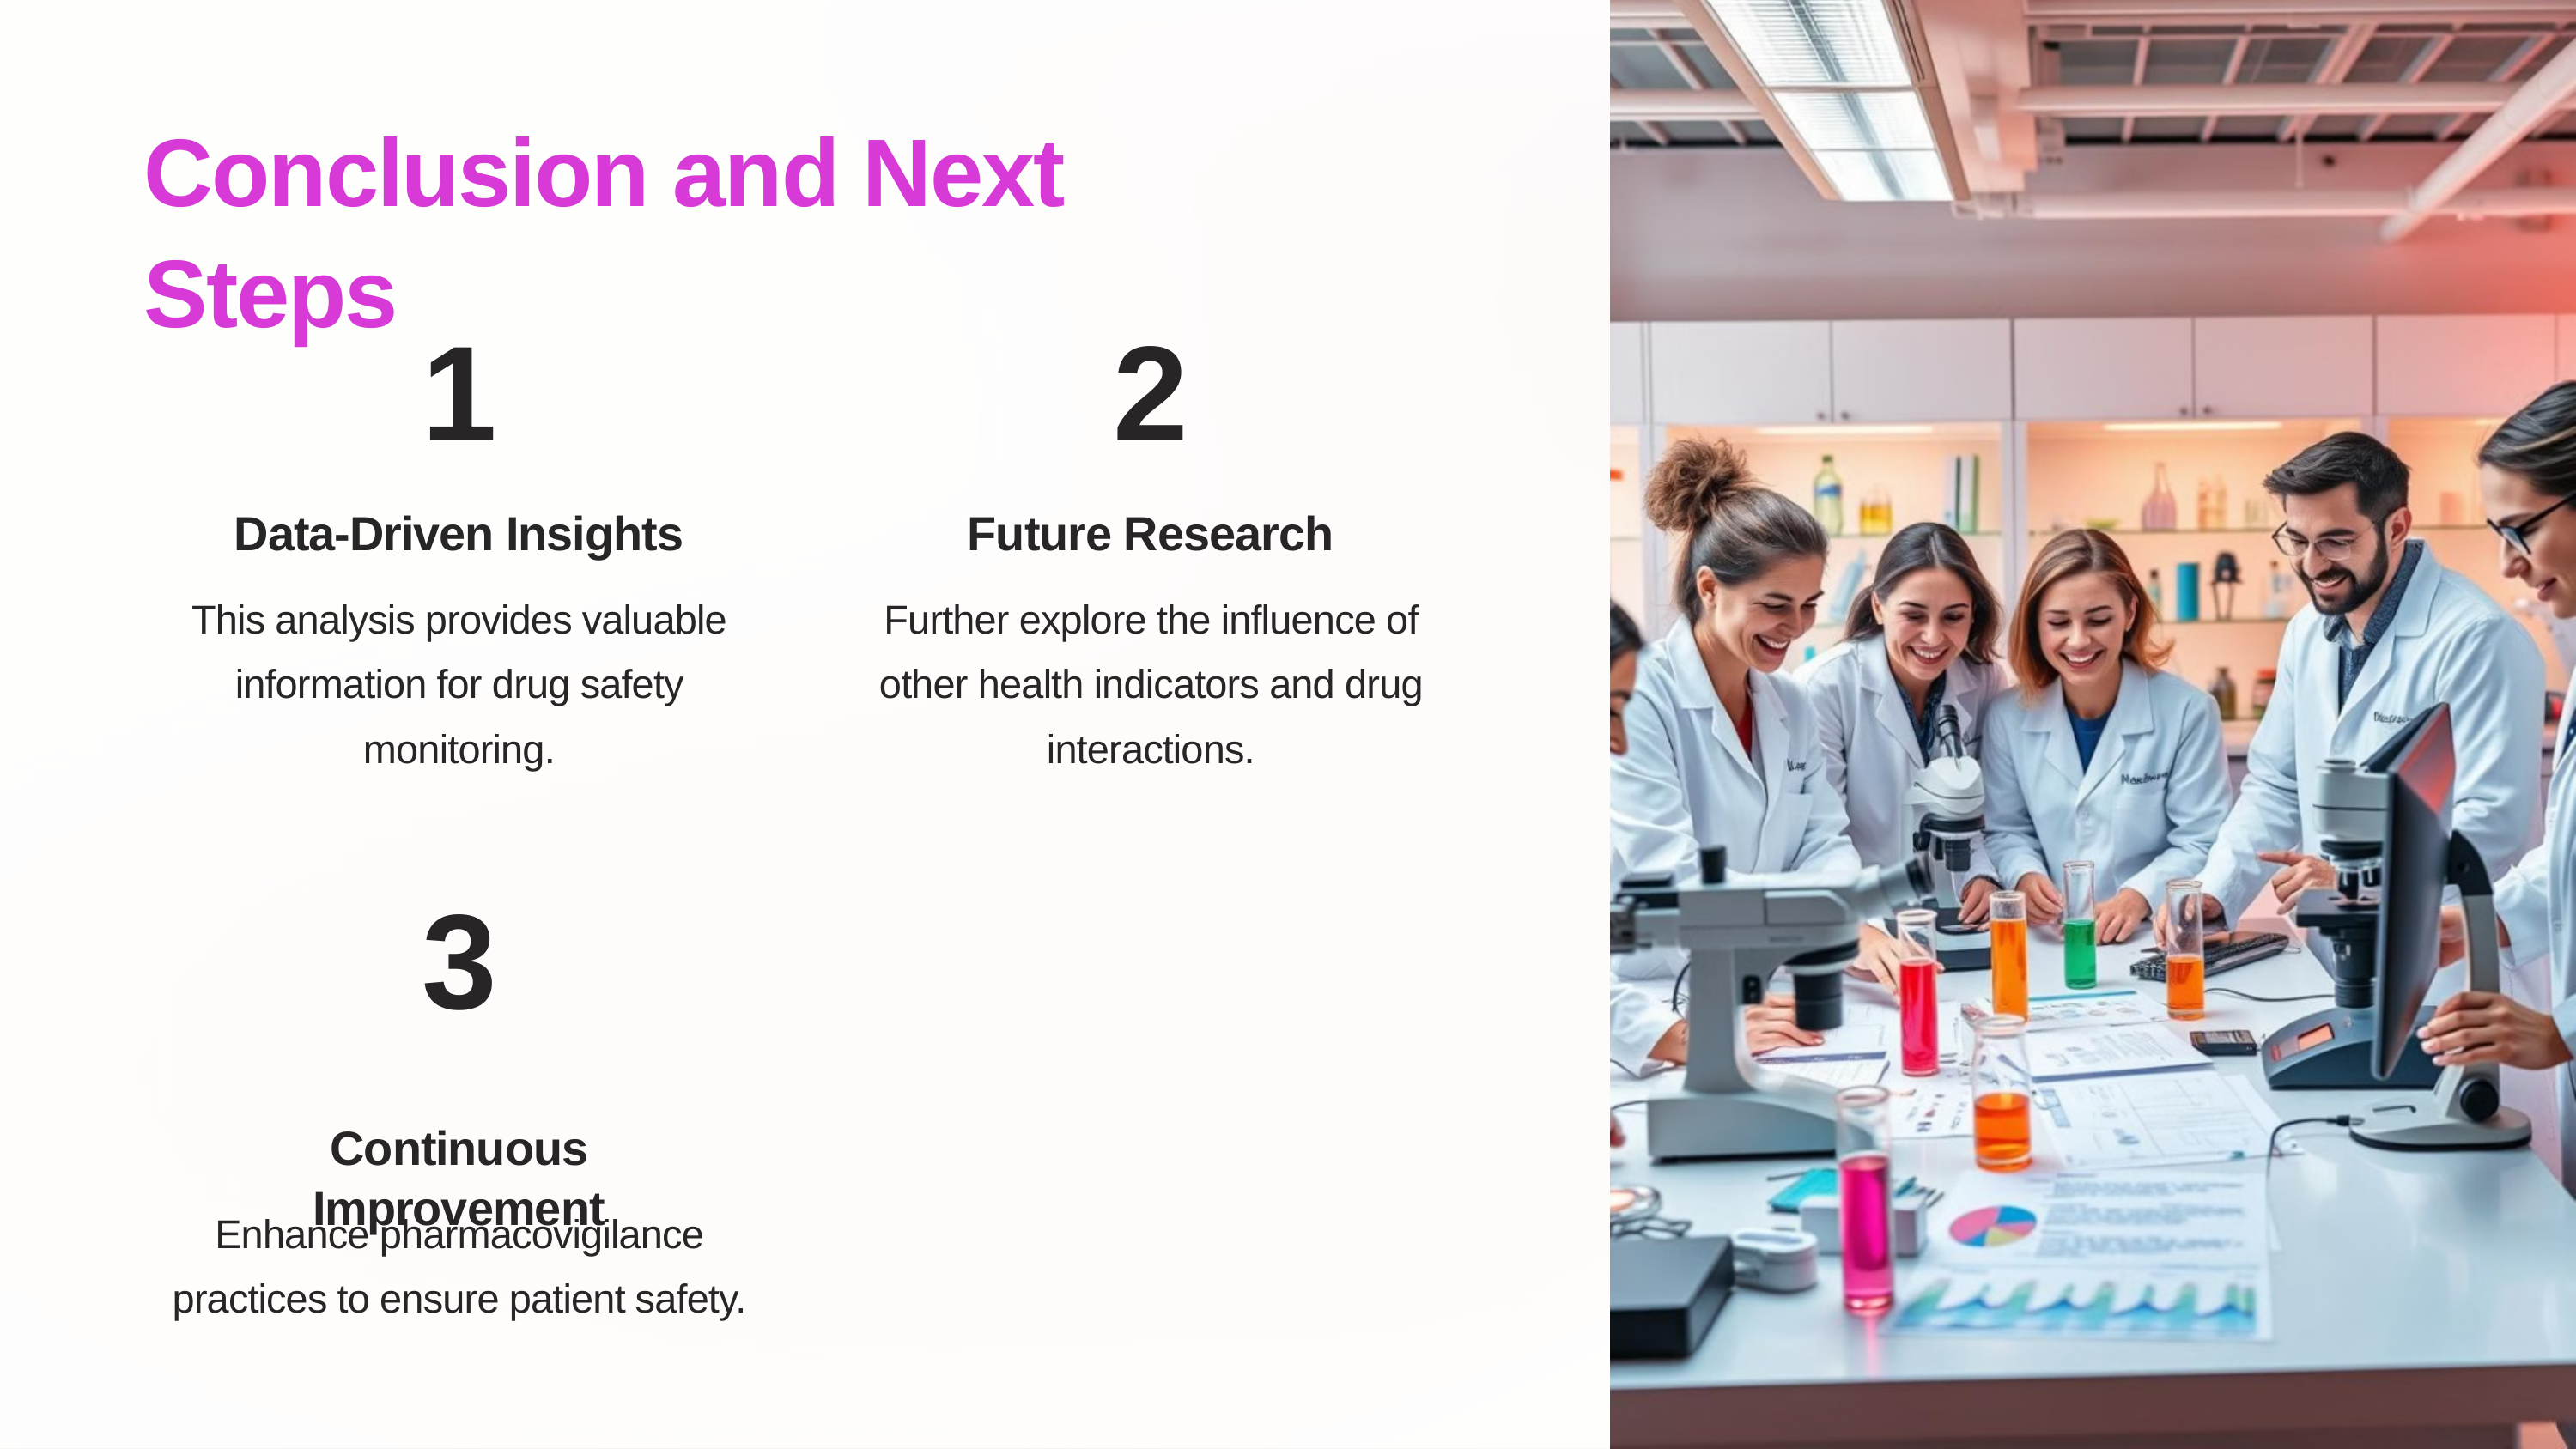

Conclusion and Next Steps
1
2
Data-Driven Insights
Future Research
This analysis provides valuable information for drug safety monitoring.
Further explore the influence of other health indicators and drug interactions.
3
Continuous Improvement
Enhance pharmacovigilance practices to ensure patient safety.